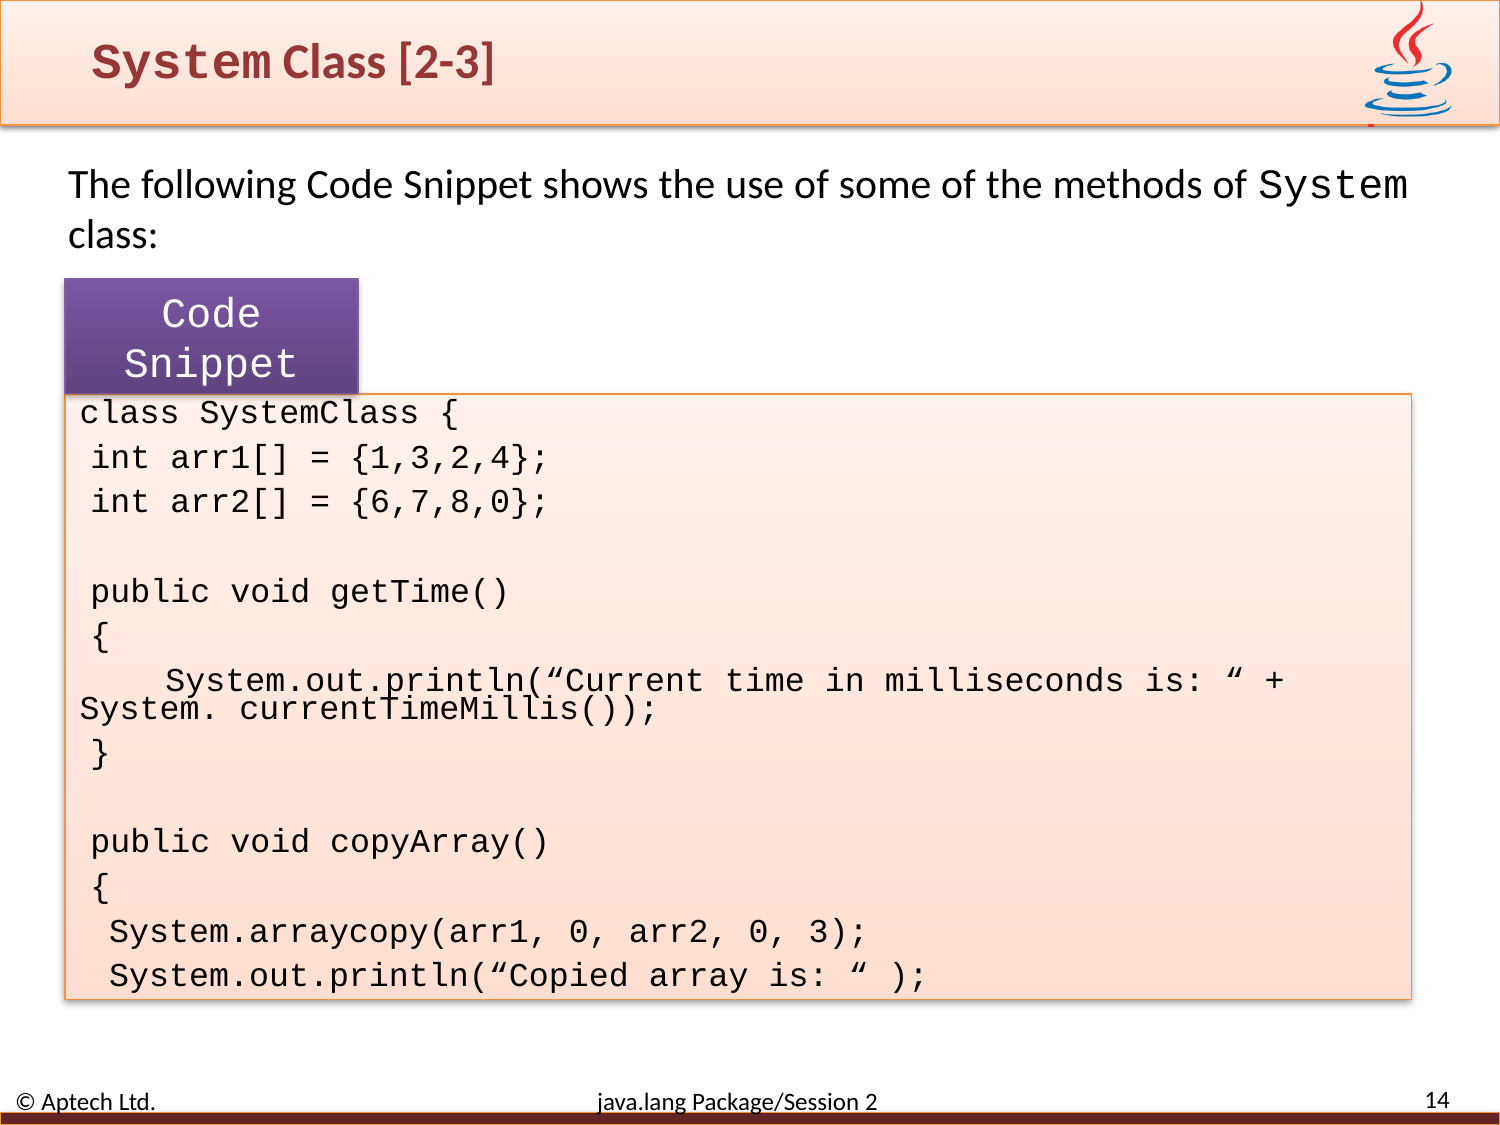

# System Class [2-3]
The following Code Snippet shows the use of some of the methods of System class:

Code Snippet
class SystemClass {
int arr1[] = {1,3,2,4};
int arr2[] = {6,7,8,0};

public void getTime()
{
System.out.println(“Current time in milliseconds is: “ + System. currentTimeMillis());
}

public void copyArray()
{
System.arraycopy(arr1, 0, arr2, 0, 3);
System.out.println(“Copied array is: “ );
14
© Aptech Ltd.                                                                             java.lang Package/Session 2